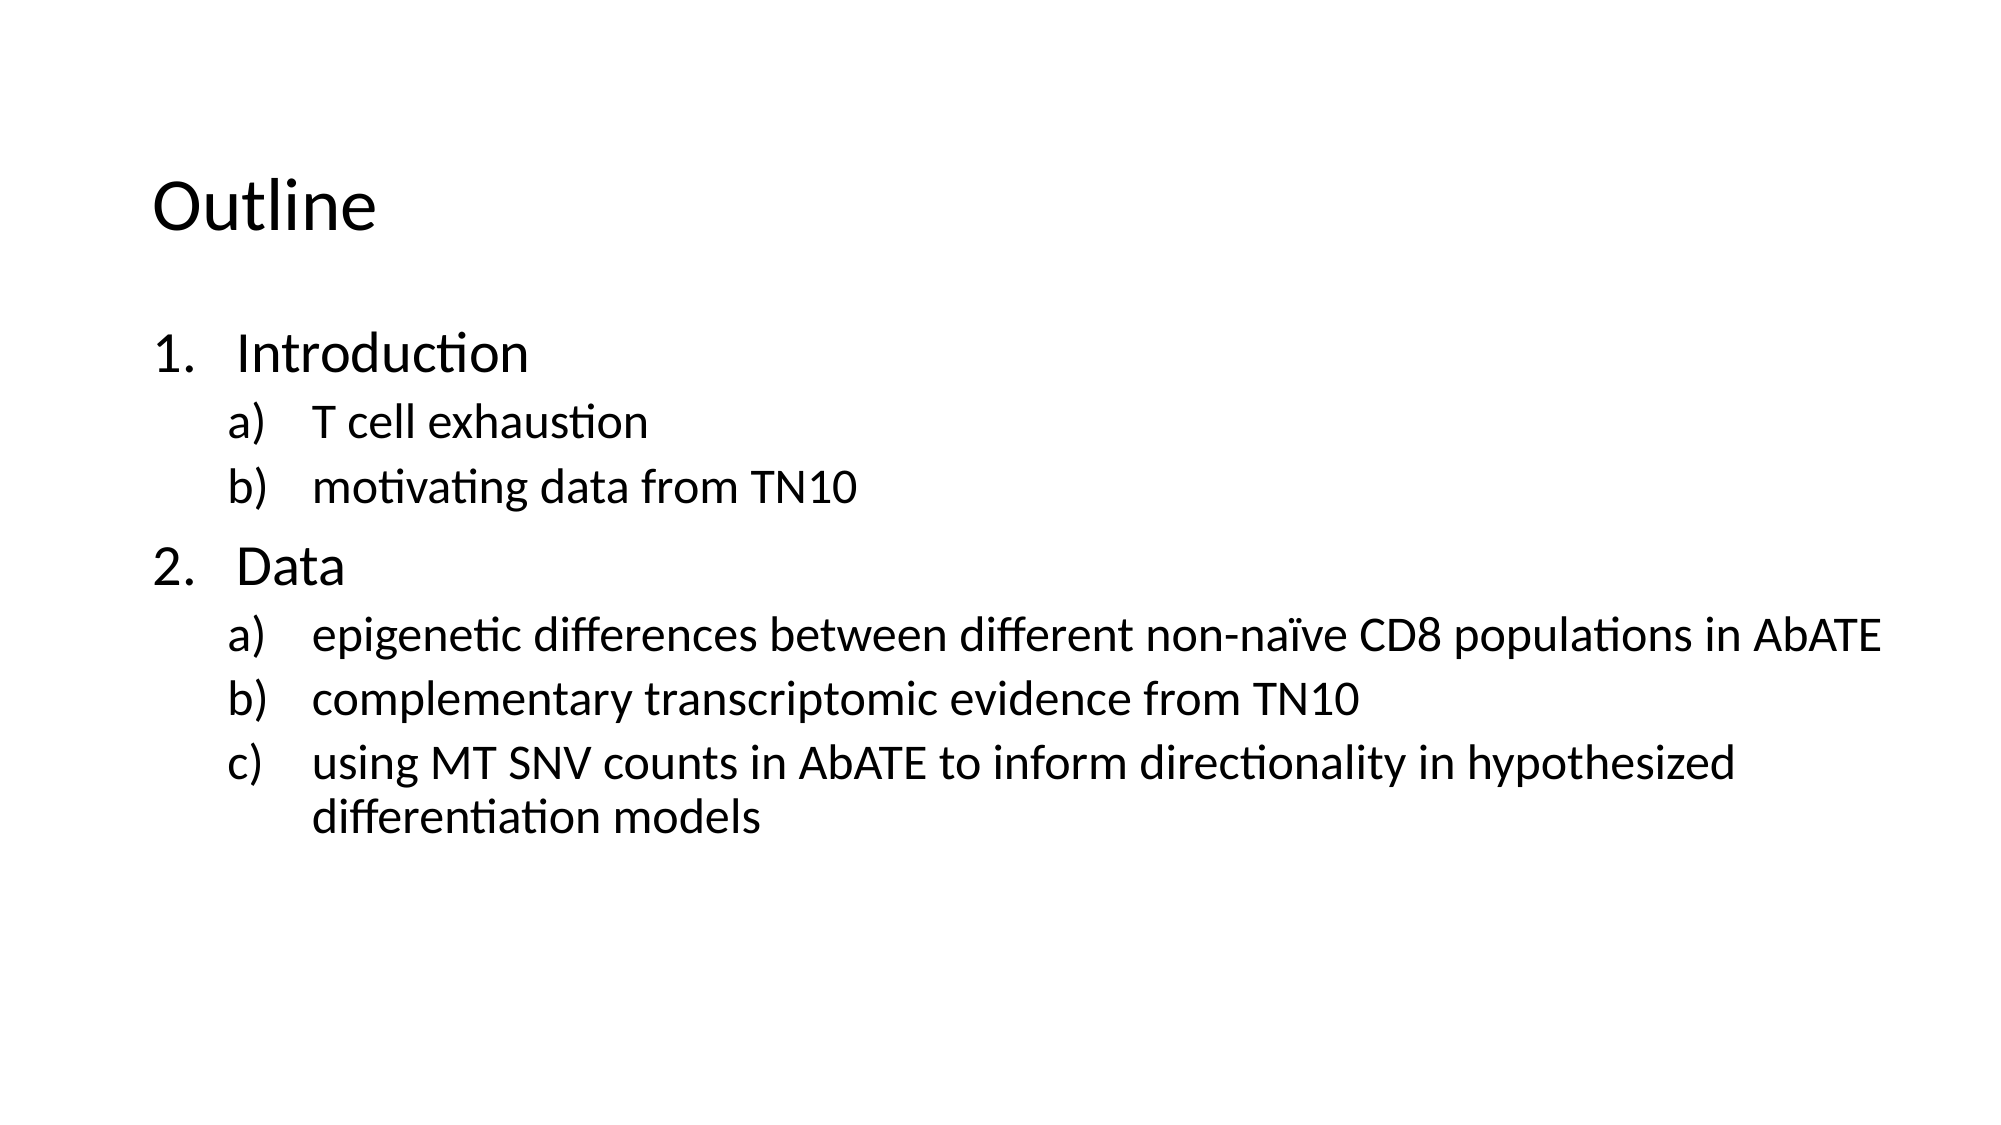

# Outline
Introduction
T cell exhaustion
motivating data from TN10
Data
epigenetic differences between different non-naïve CD8 populations in AbATE
complementary transcriptomic evidence from TN10
using MT SNV counts in AbATE to inform directionality in hypothesized differentiation models